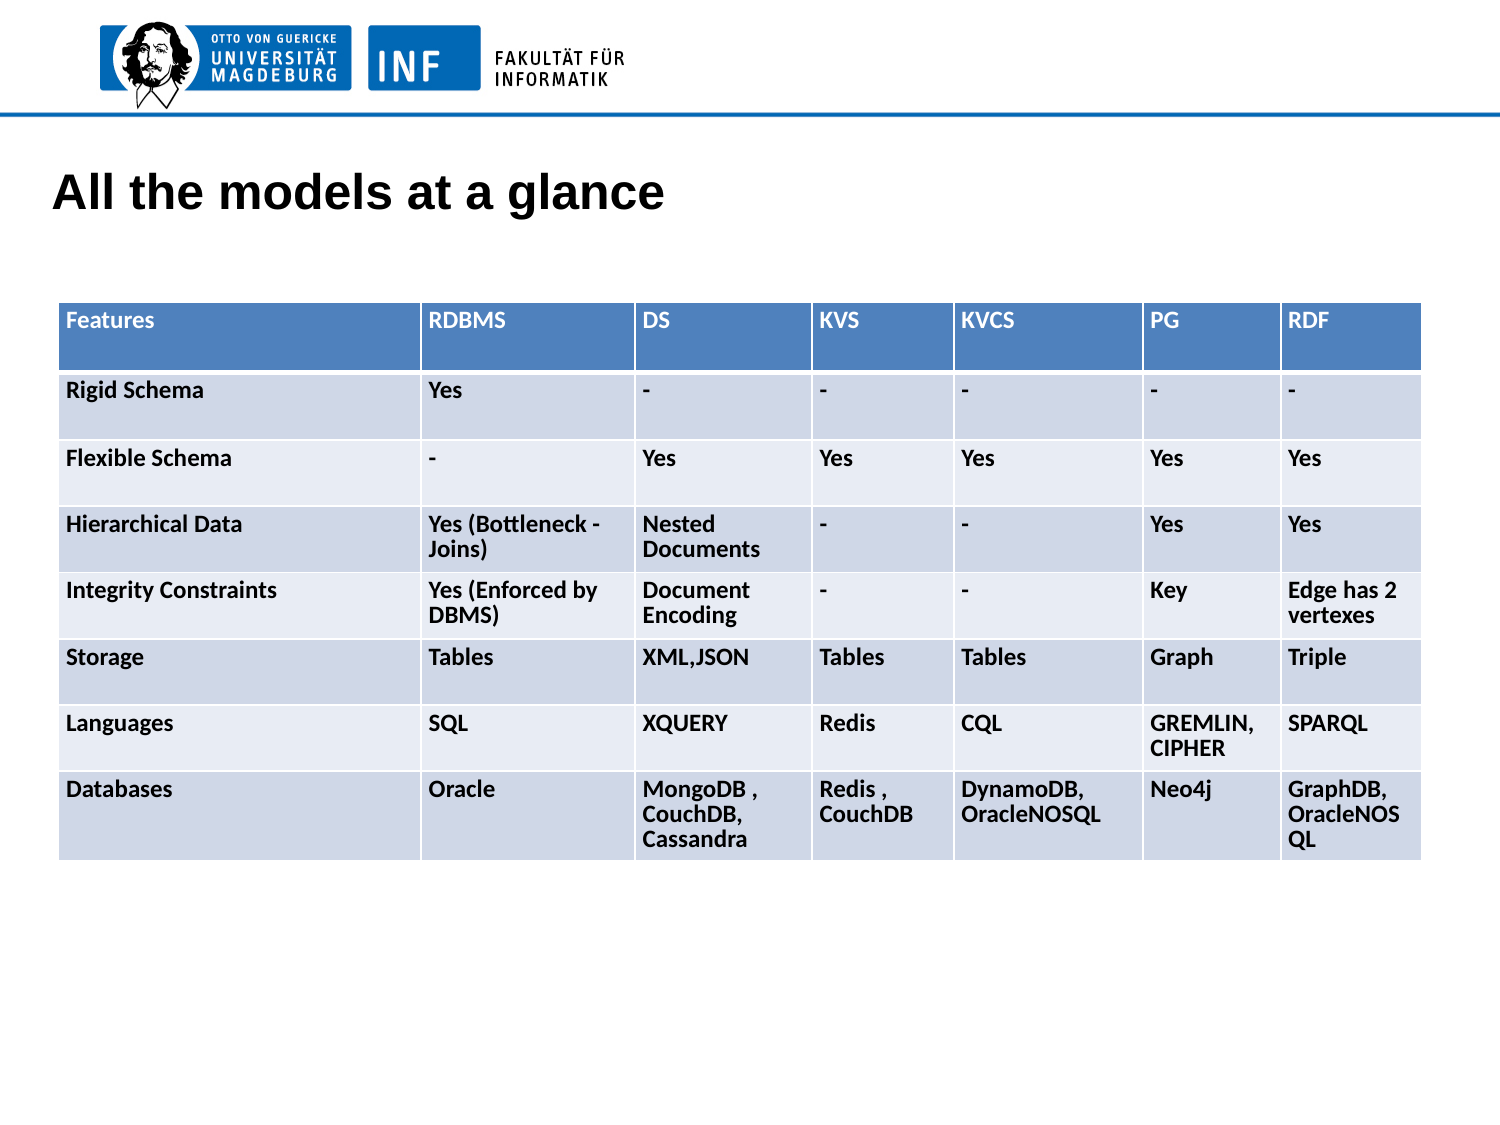

All the models at a glance
| Features | RDBMS | DS | KVS | KVCS | PG | RDF |
| --- | --- | --- | --- | --- | --- | --- |
| Rigid Schema | Yes | - | - | - | - | - |
| Flexible Schema | - | Yes | Yes | Yes | Yes | Yes |
| Hierarchical Data | Yes (Bottleneck - Joins) | Nested Documents | - | - | Yes | Yes |
| Integrity Constraints | Yes (Enforced by DBMS) | Document Encoding | - | - | Key | Edge has 2 vertexes |
| Storage | Tables | XML,JSON | Tables | Tables | Graph | Triple |
| Languages | SQL | XQUERY | Redis | CQL | GREMLIN, CIPHER | SPARQL |
| Databases | Oracle | MongoDB , CouchDB, Cassandra | Redis , CouchDB | DynamoDB, OracleNOSQL | Neo4j | GraphDB, OracleNOSQL |